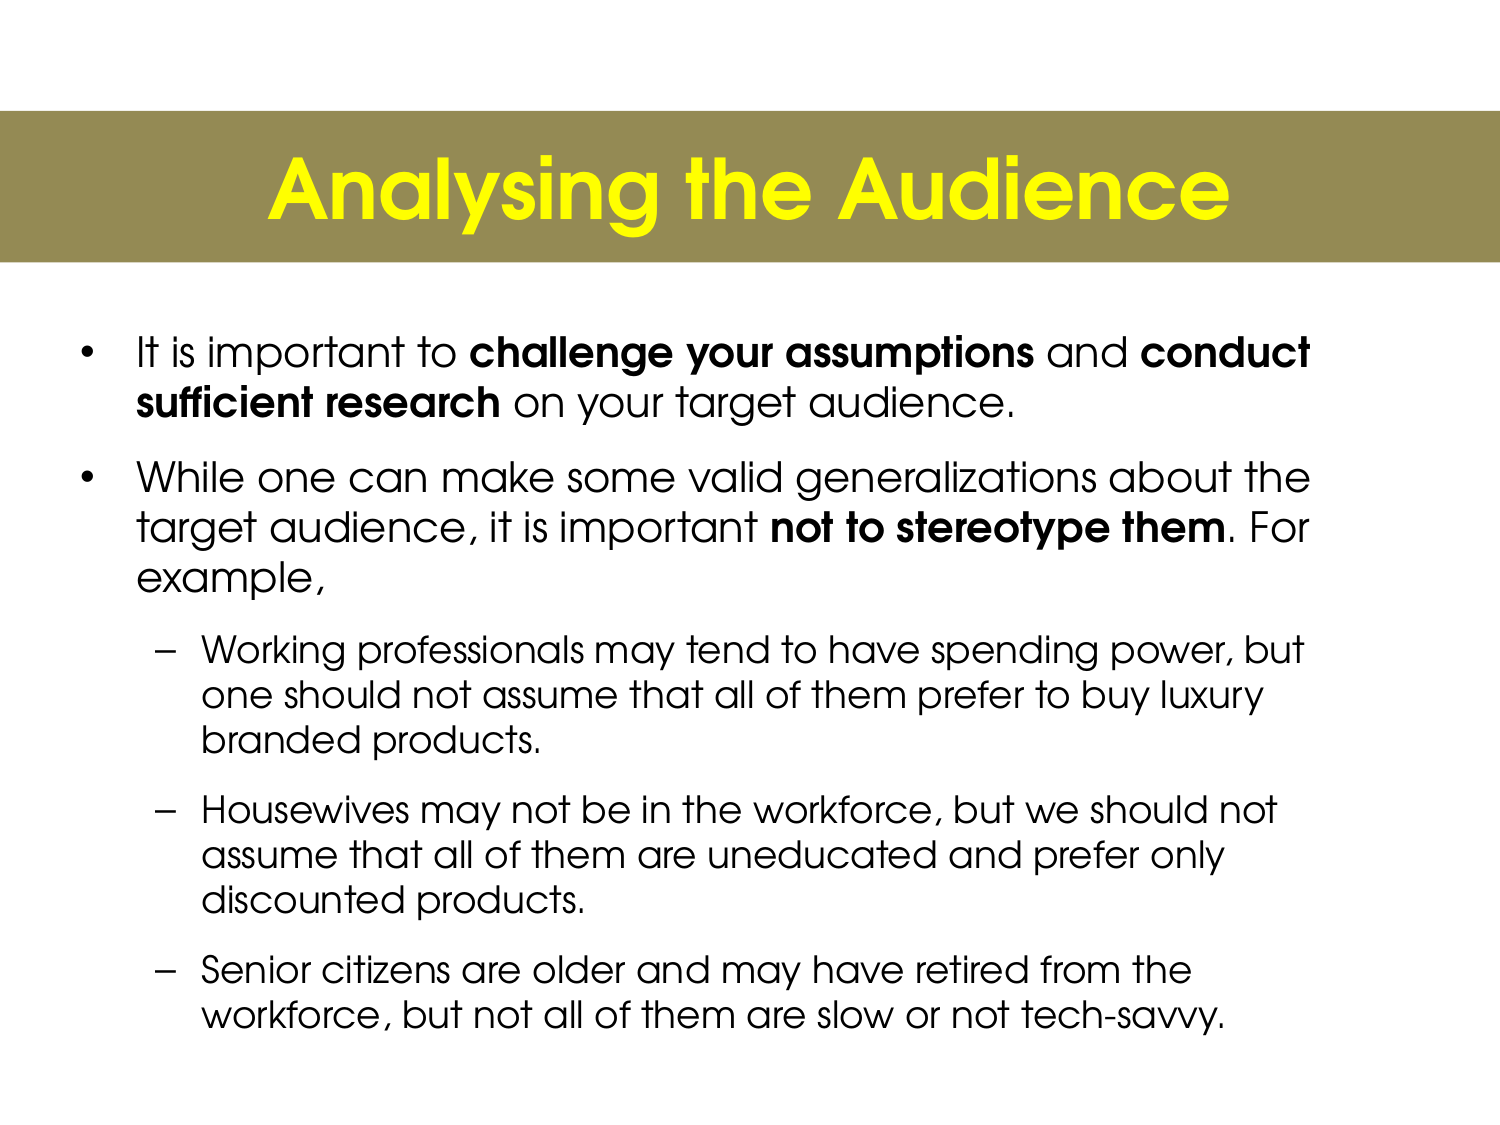

Analysing the Audience

It is important to challenge your assumptions and conduct sufficient research on your target audience.
While one can make some valid generalizations about the target audience, it is important not to stereotype them. For example,
Working professionals may tend to have spending power, but one should not assume that all of them prefer to buy luxury branded products.
Housewives may not be in the workforce, but we should not assume that all of them are uneducated and prefer only discounted products.
Senior citizens are older and may have retired from the workforce, but not all of them are slow or not tech-savvy.